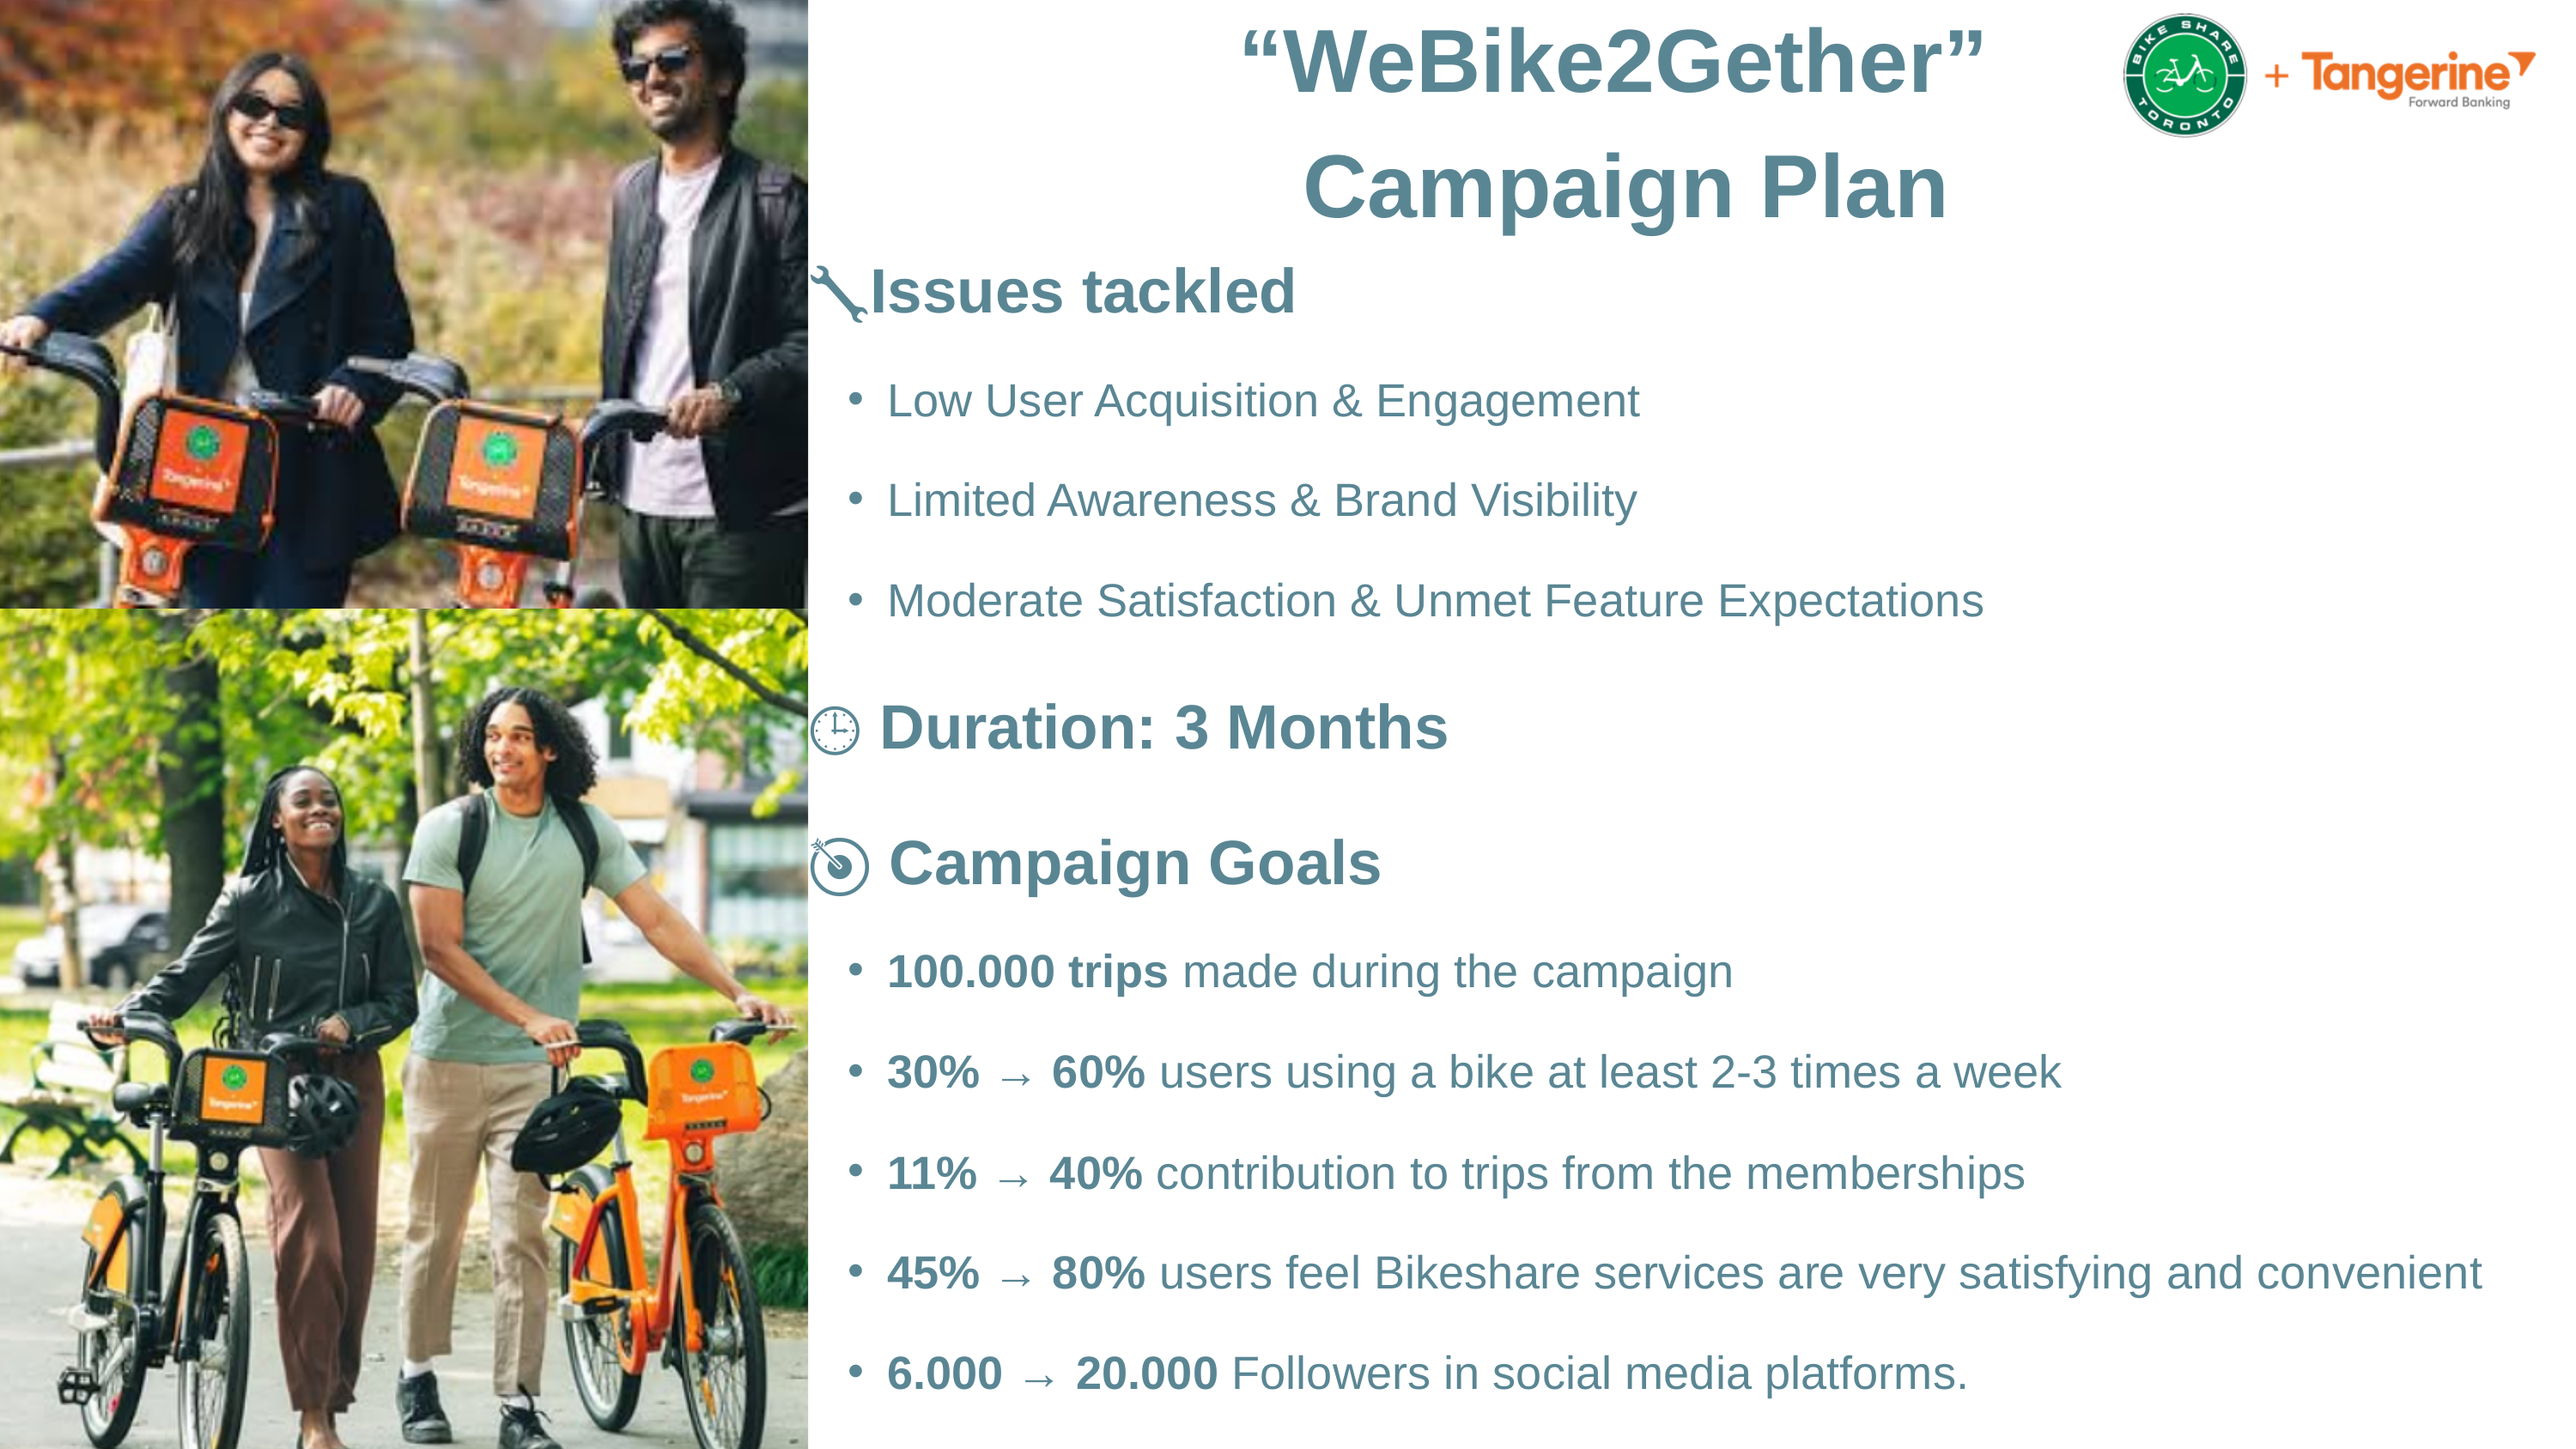

“WeBike2Gether”
Campaign Plan
🔧Issues tackled
Low User Acquisition & Engagement
Limited Awareness & Brand Visibility
Moderate Satisfaction & Unmet Feature Expectations
🕒 Duration: 3 Months
🎯 Campaign Goals
100.000 trips made during the campaign
30% → 60% users using a bike at least 2-3 times a week
11% → 40% contribution to trips from the memberships
45% → 80% users feel Bikeshare services are very satisfying and convenient
6.000 → 20.000 Followers in social media platforms.